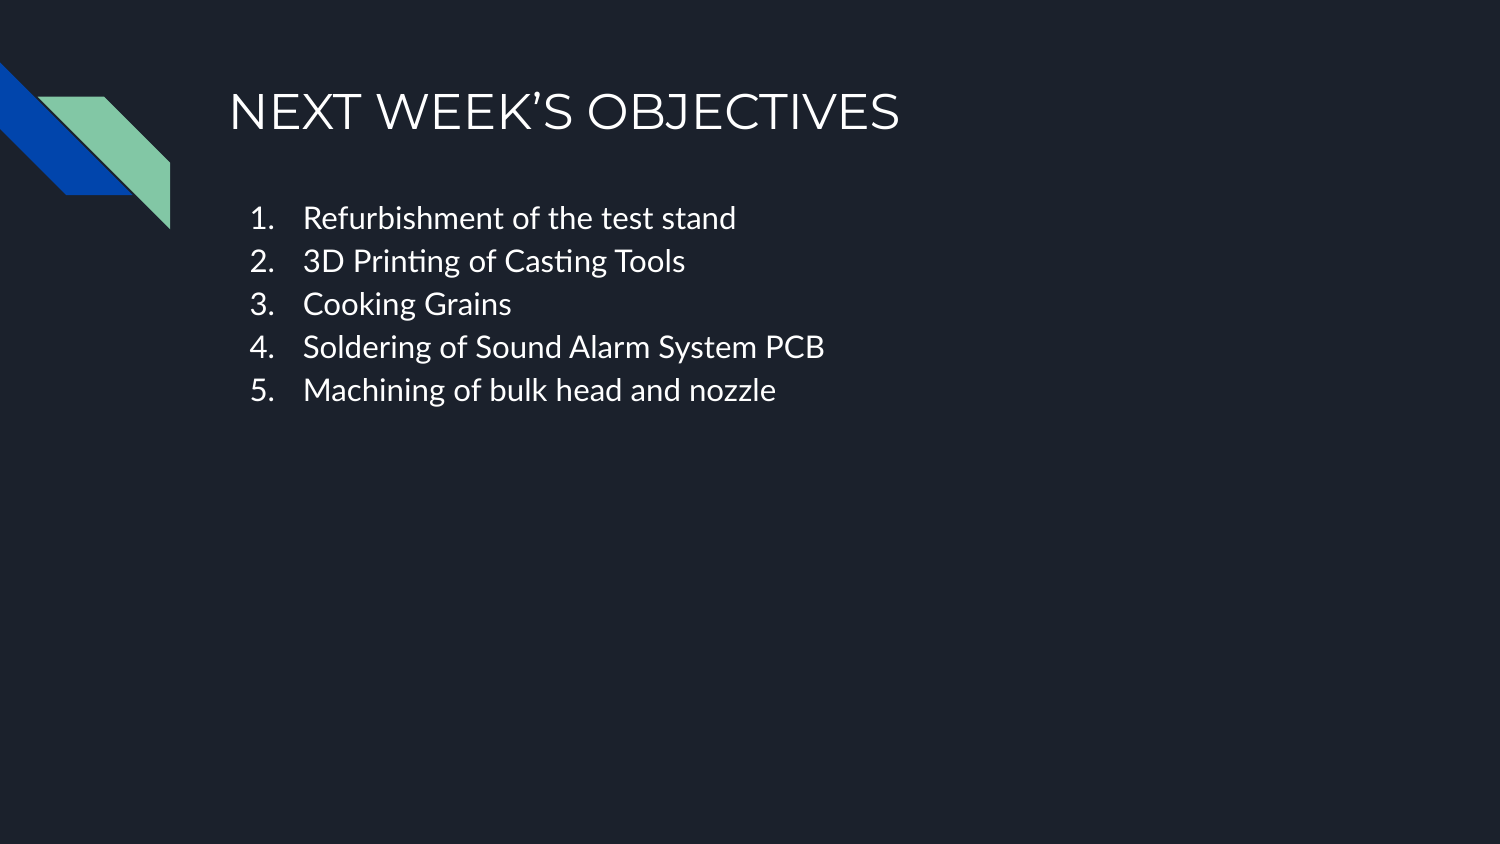

# NEXT WEEK’S OBJECTIVES
Refurbishment of the test stand
3D Printing of Casting Tools
Cooking Grains
Soldering of Sound Alarm System PCB
Machining of bulk head and nozzle